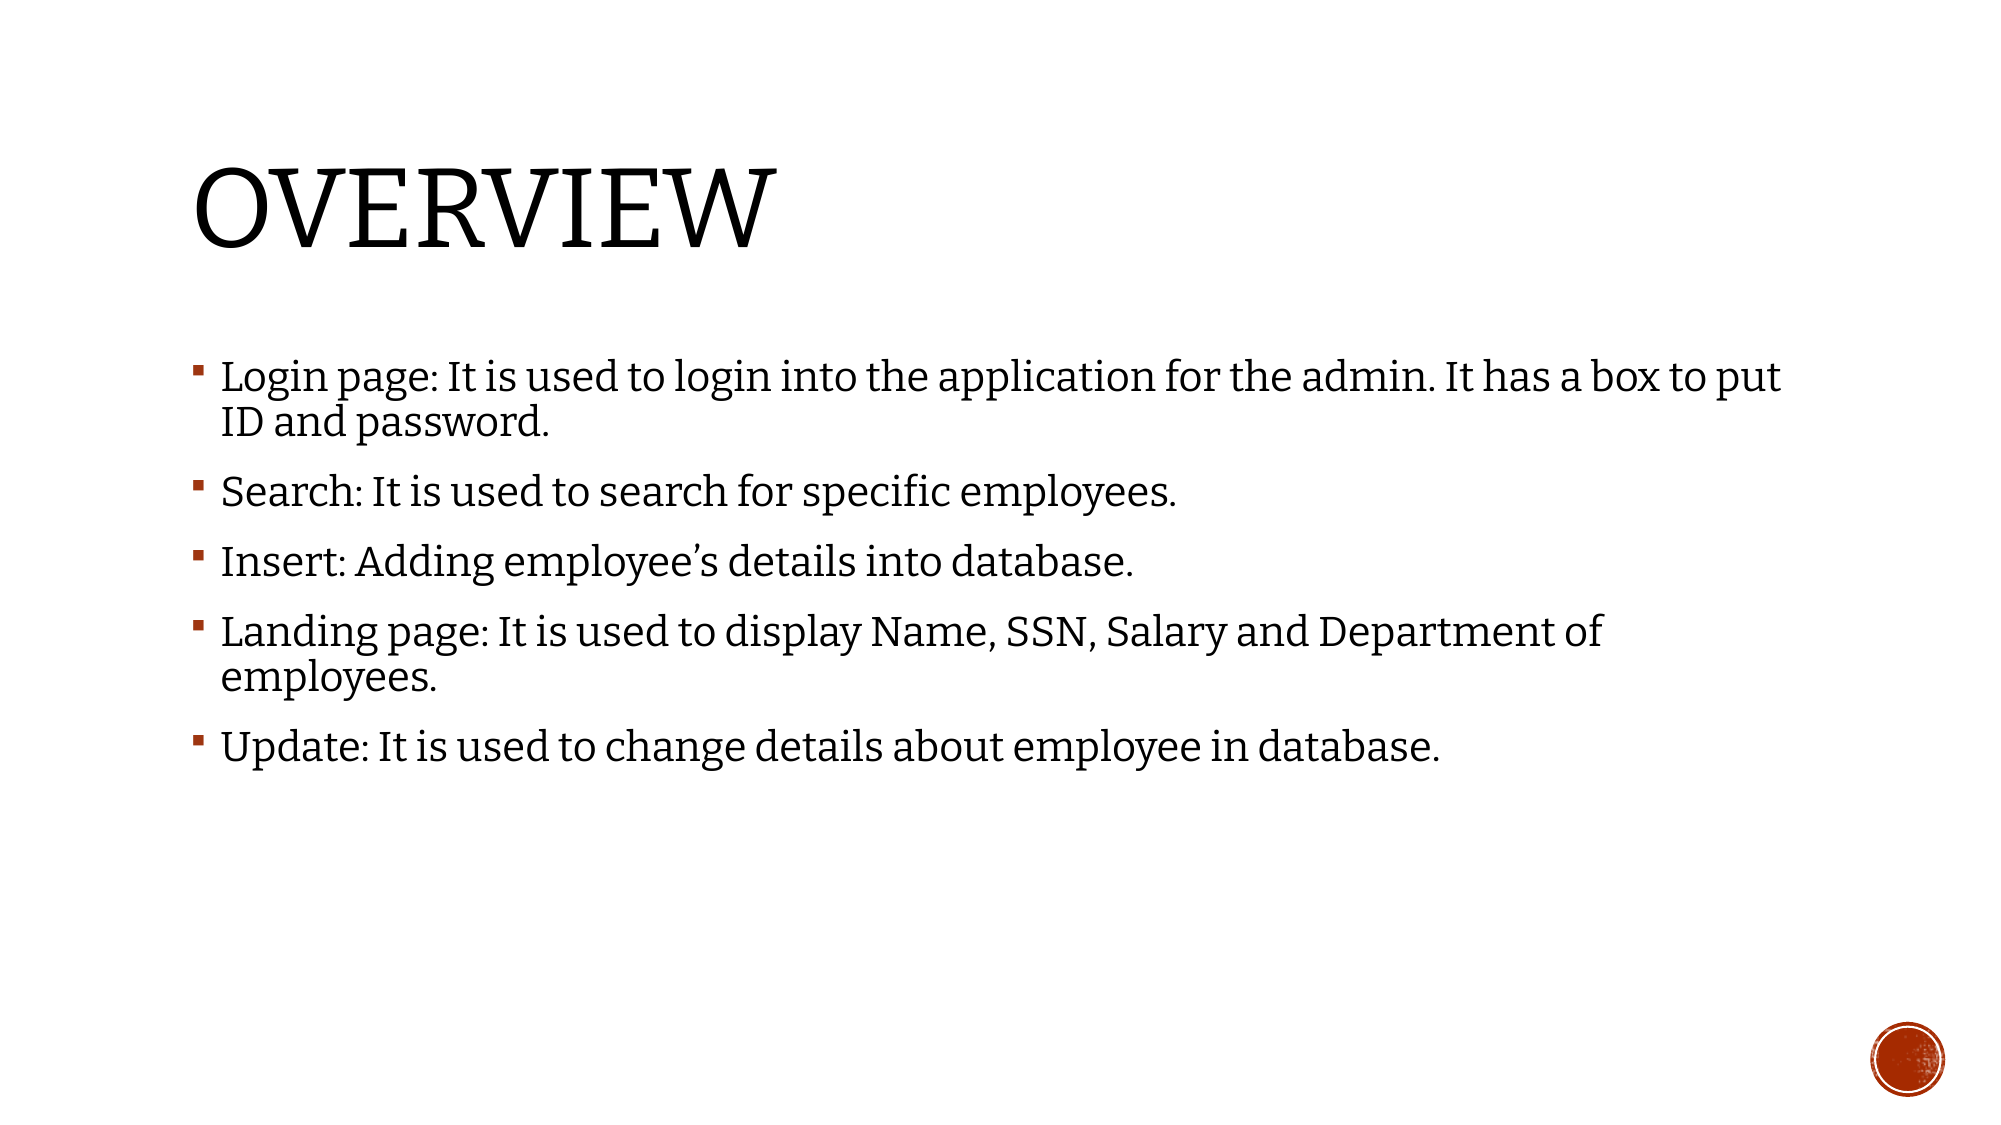

# Overview
Login page: It is used to login into the application for the admin. It has a box to put ID and password.
Search: It is used to search for specific employees.
Insert: Adding employee’s details into database.
Landing page: It is used to display Name, SSN, Salary and Department of employees.
Update: It is used to change details about employee in database.